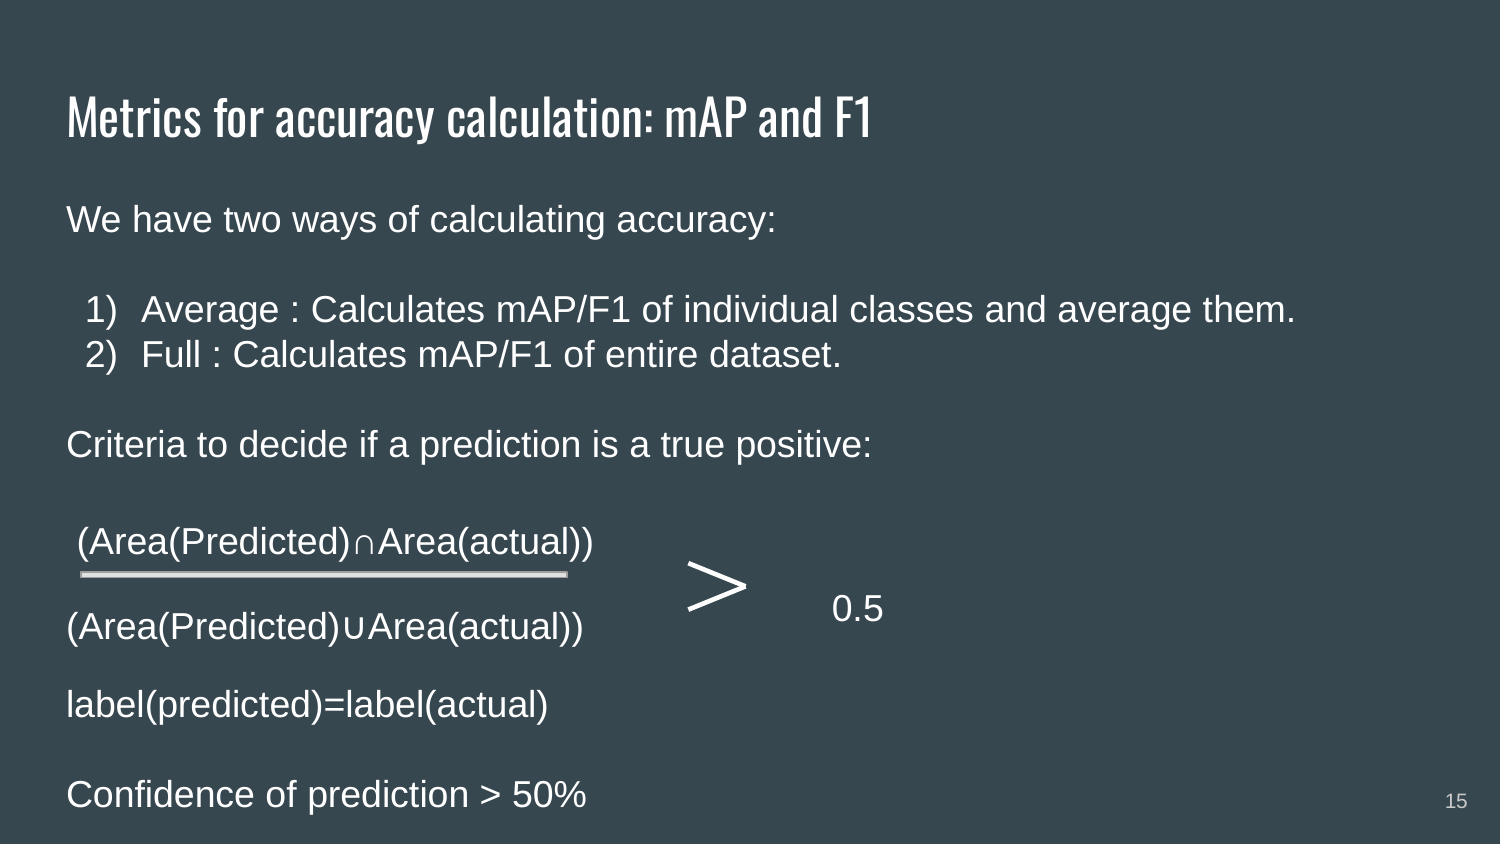

# Metrics for accuracy calculation: mAP and F1
We have two ways of calculating accuracy:

Average : Calculates mAP/F1 of individual classes and average them.
Full : Calculates mAP/F1 of entire dataset.

Criteria to decide if a prediction is a true positive:

 (Area(Predicted)∩Area(actual))
(Area(Predicted)∪Area(actual))
label(predicted)=label(actual)

Confidence of prediction > 50%

0.5
15